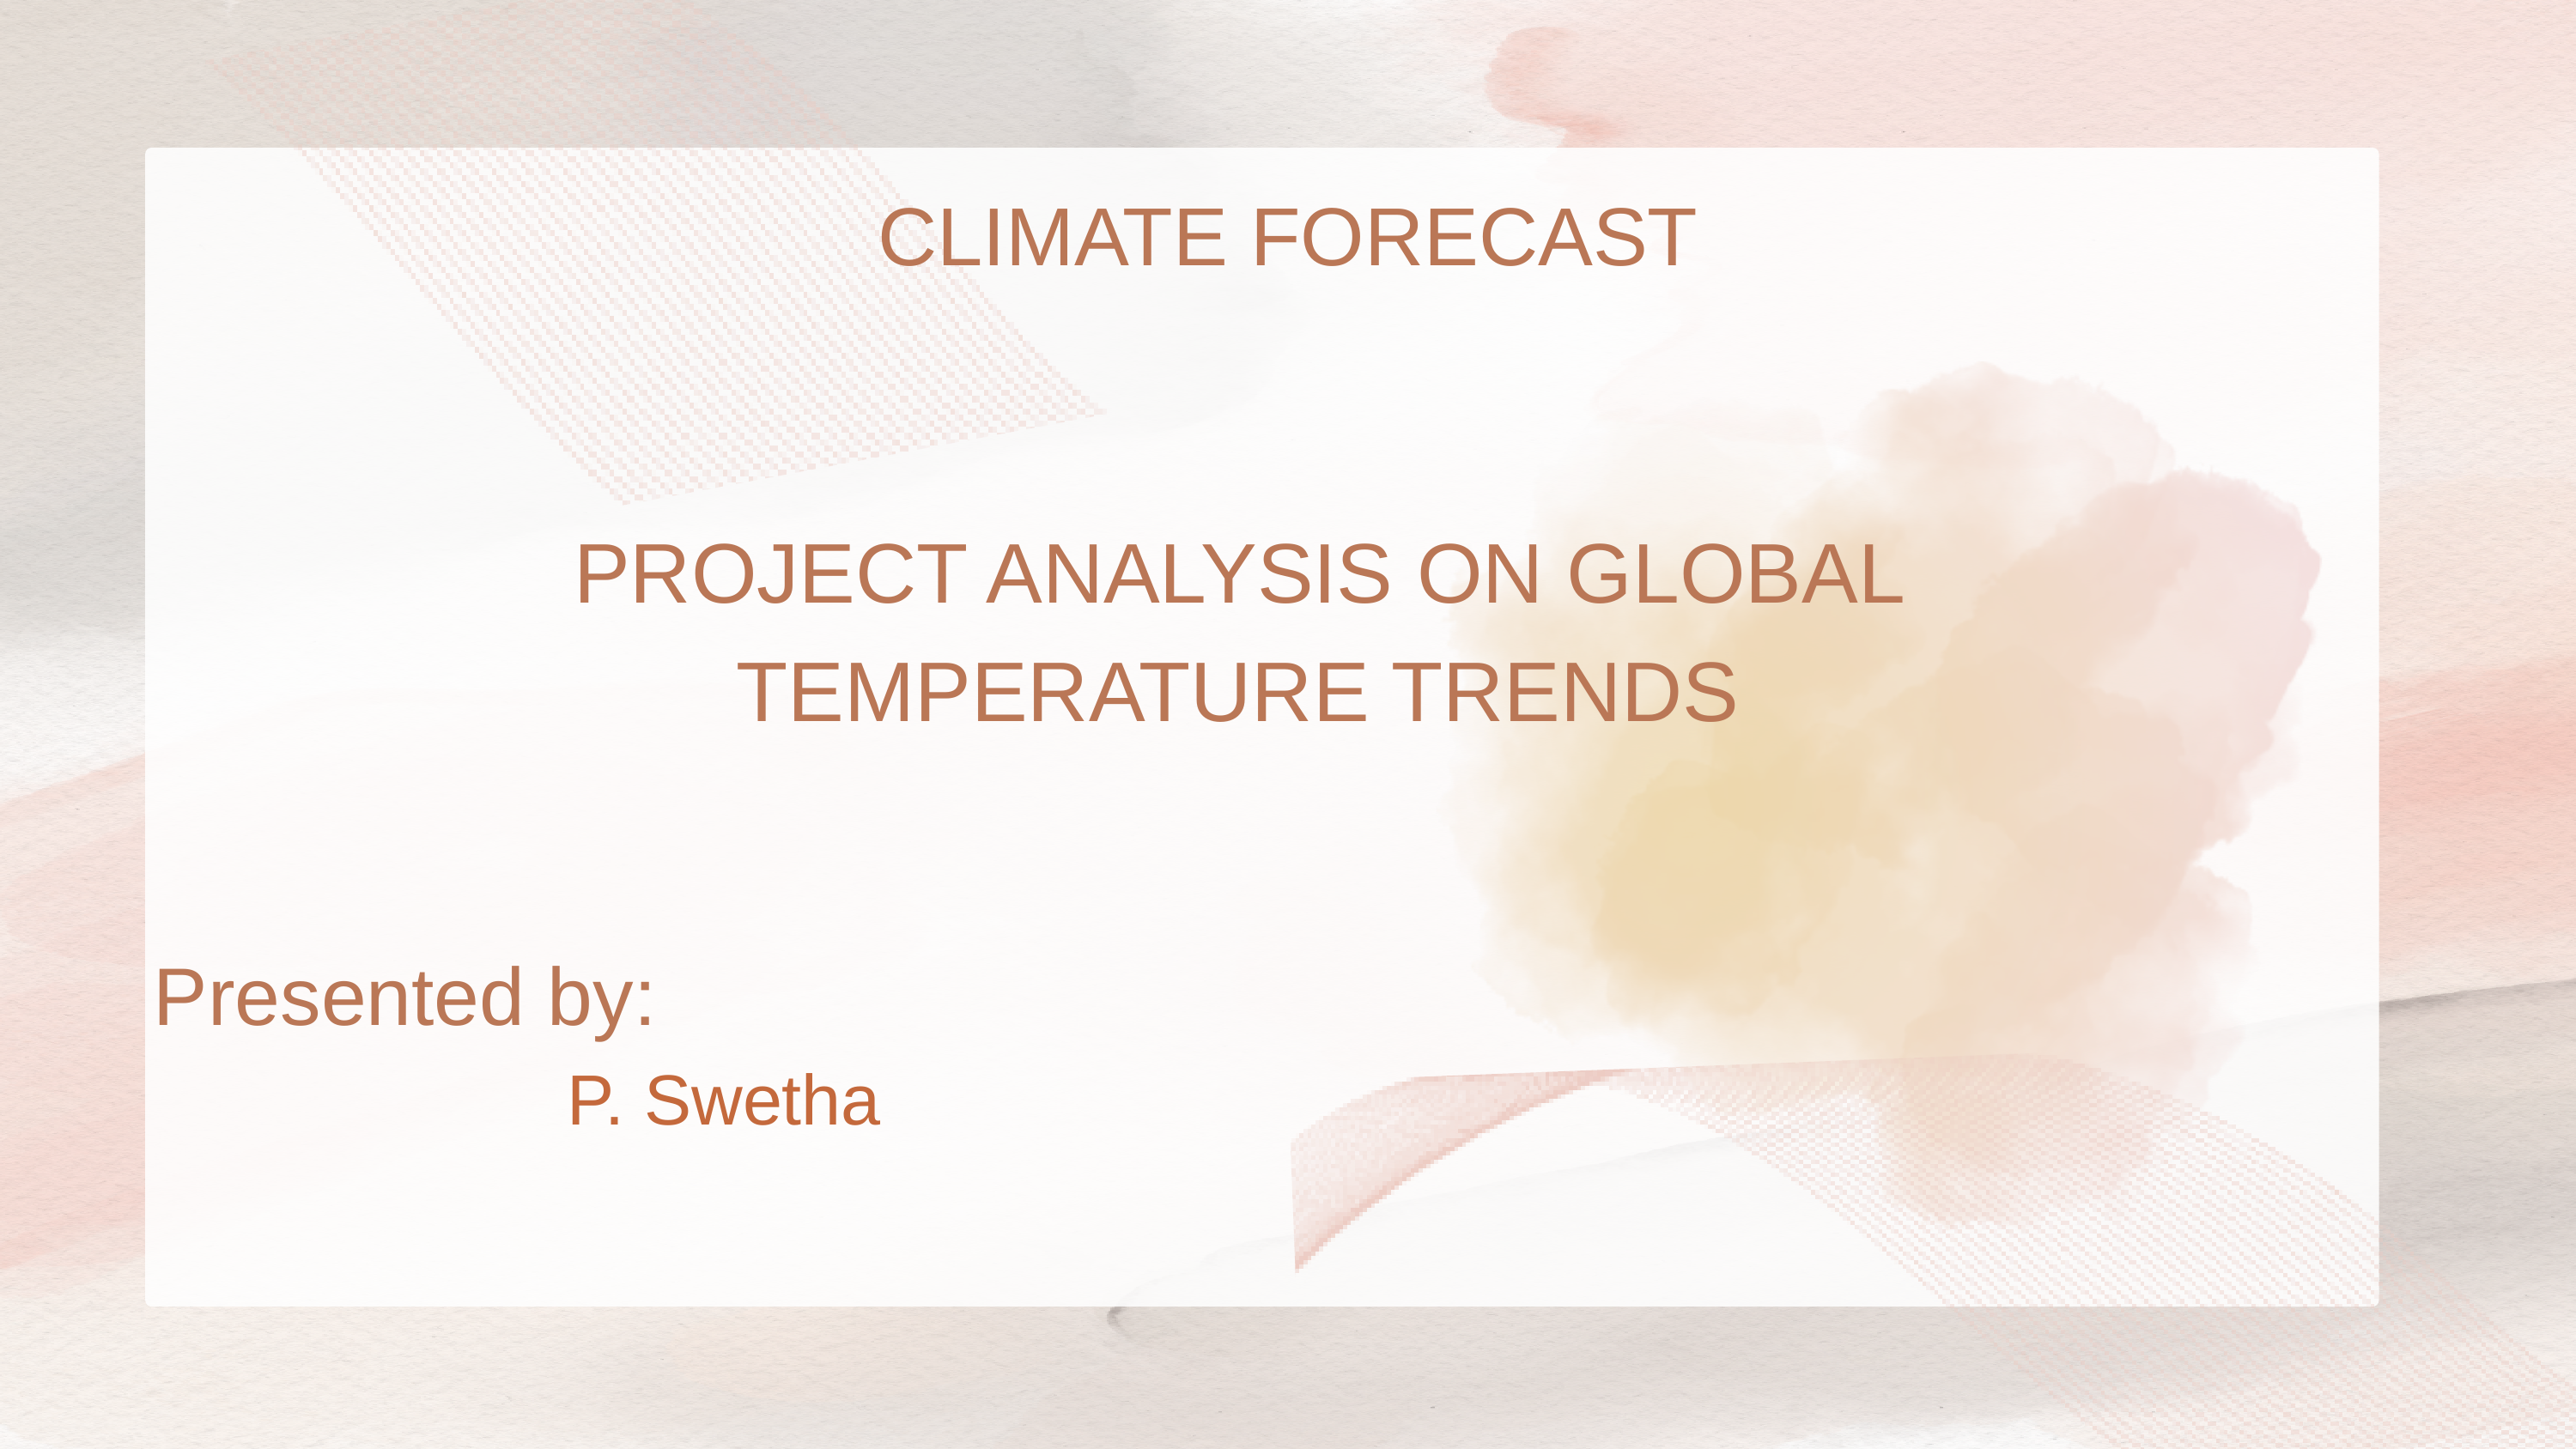

CLIMATE FORECAST

PROJECT ANALYSIS ON GLOBAL TEMPERATURE TRENDS
Presented by:

P. Swetha